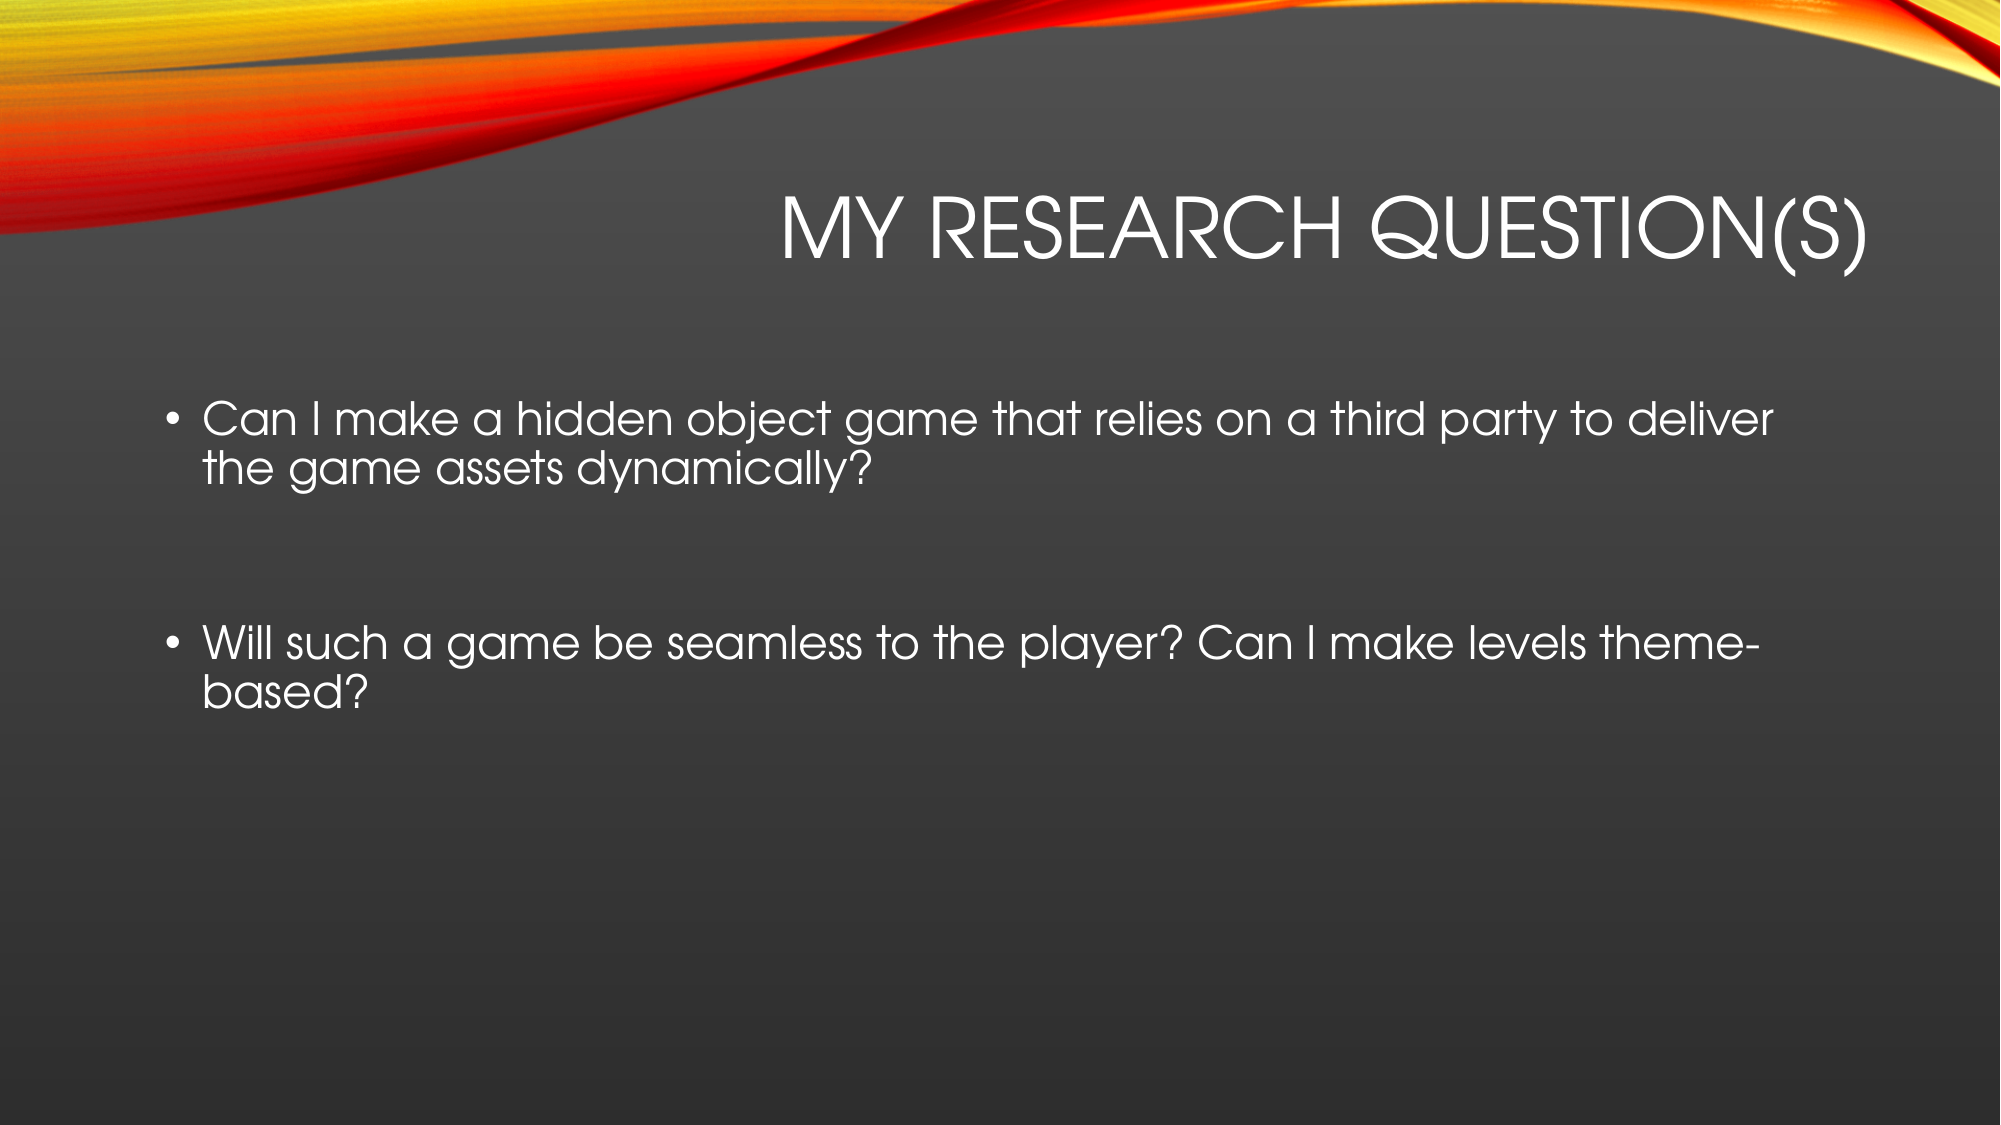

# My Research question(s)
Can I make a hidden object game that relies on a third party to deliver the game assets dynamically?
Will such a game be seamless to the player? Can I make levels theme-based?